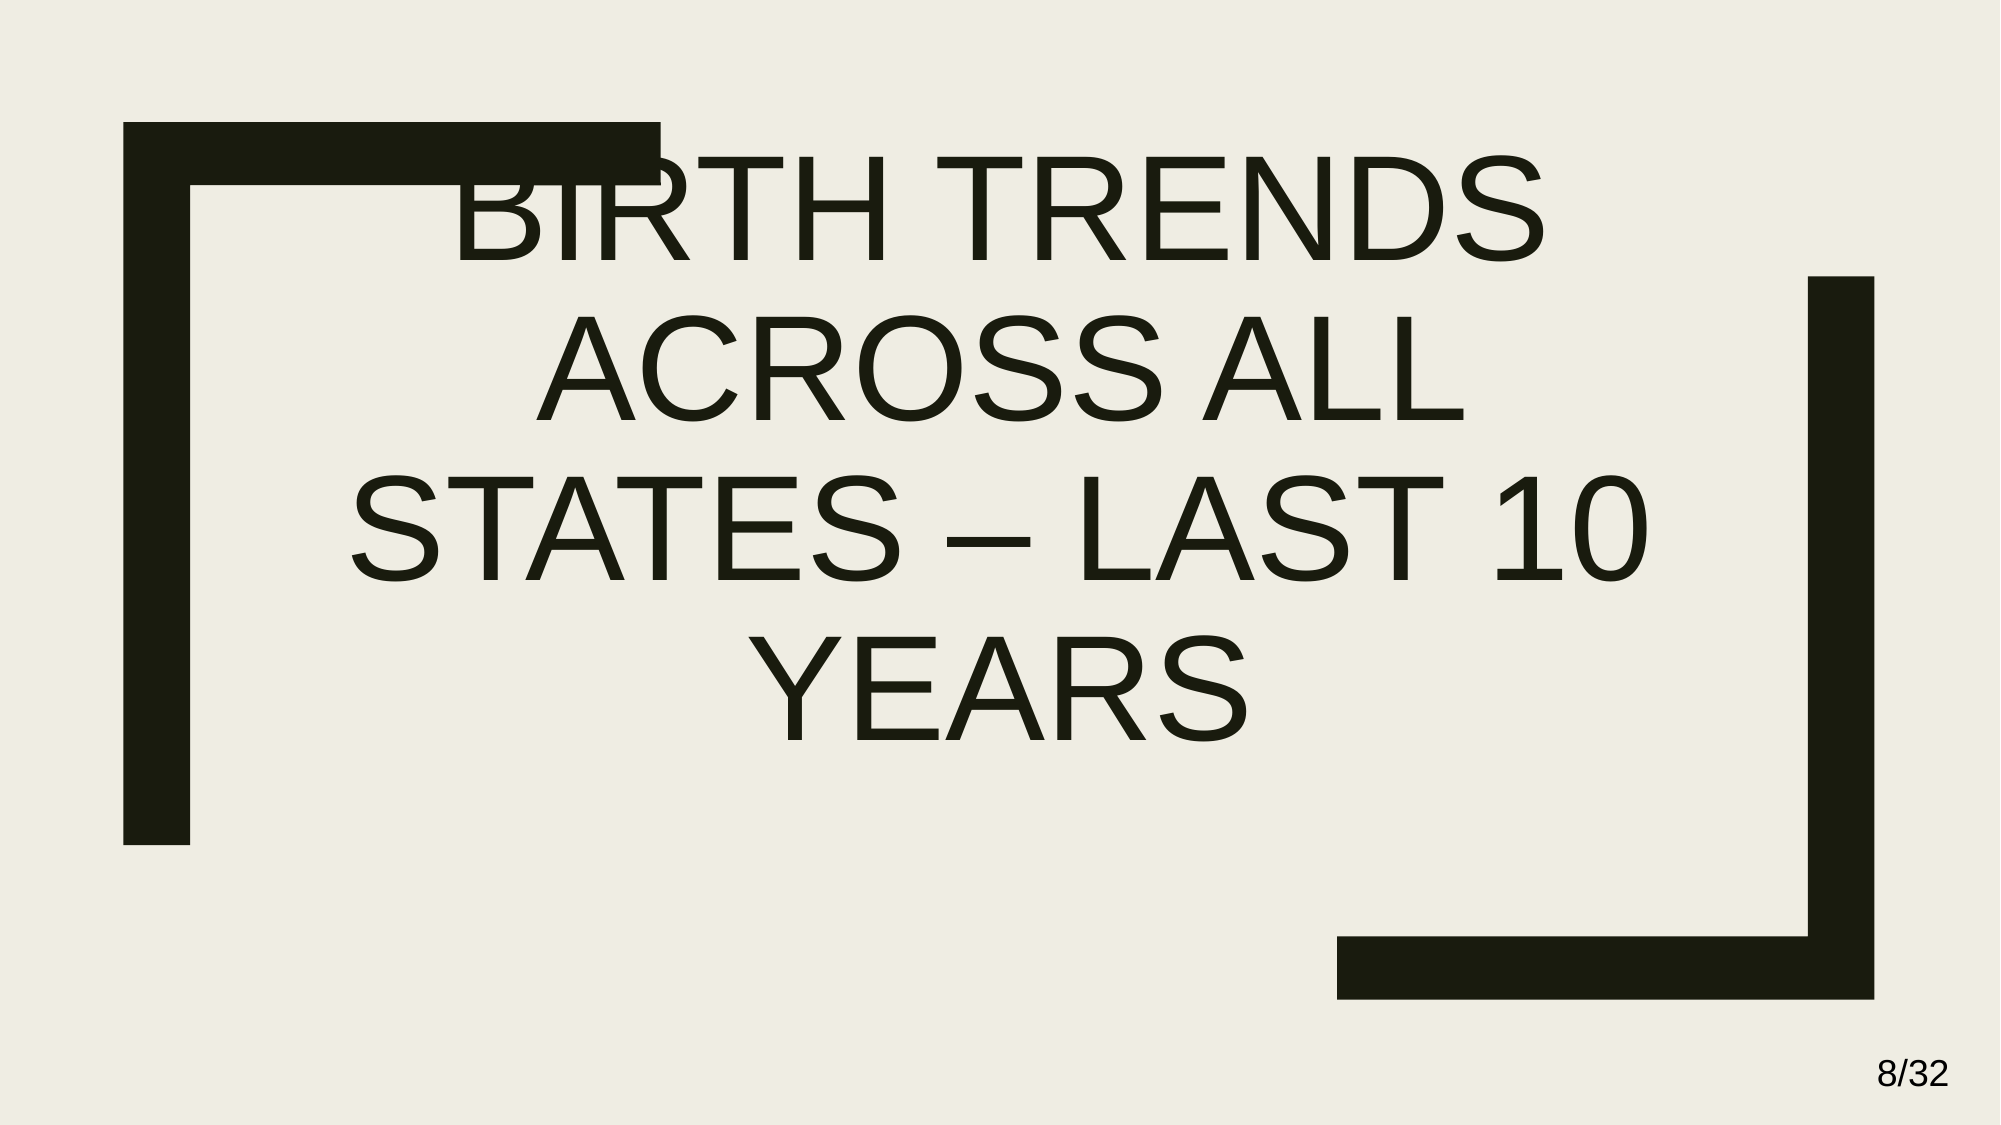

# Birth trends across all states – last 10 years

8/32